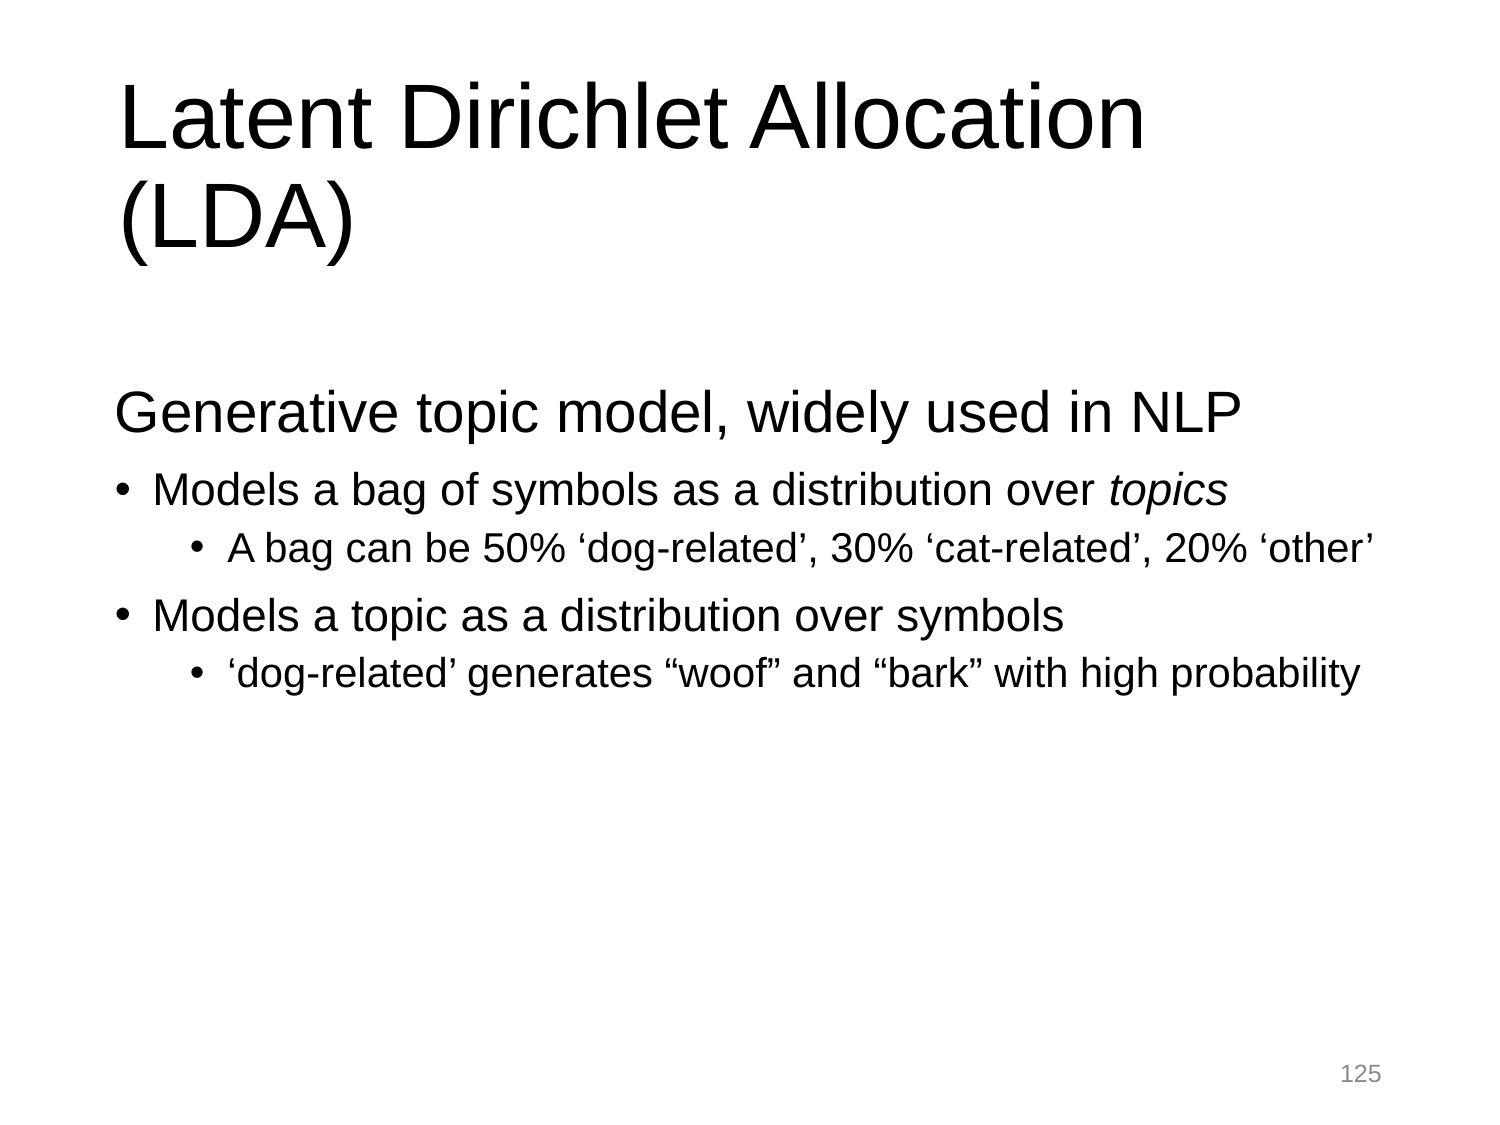

# Latent Dirichlet Allocation (LDA)
Generative topic model, widely used in NLP
Models a bag of symbols as a distribution over topics
A bag can be 50% ‘dog-related’, 30% ‘cat-related’, 20% ‘other’
Models a topic as a distribution over symbols
‘dog-related’ generates “woof” and “bark” with high probability

125